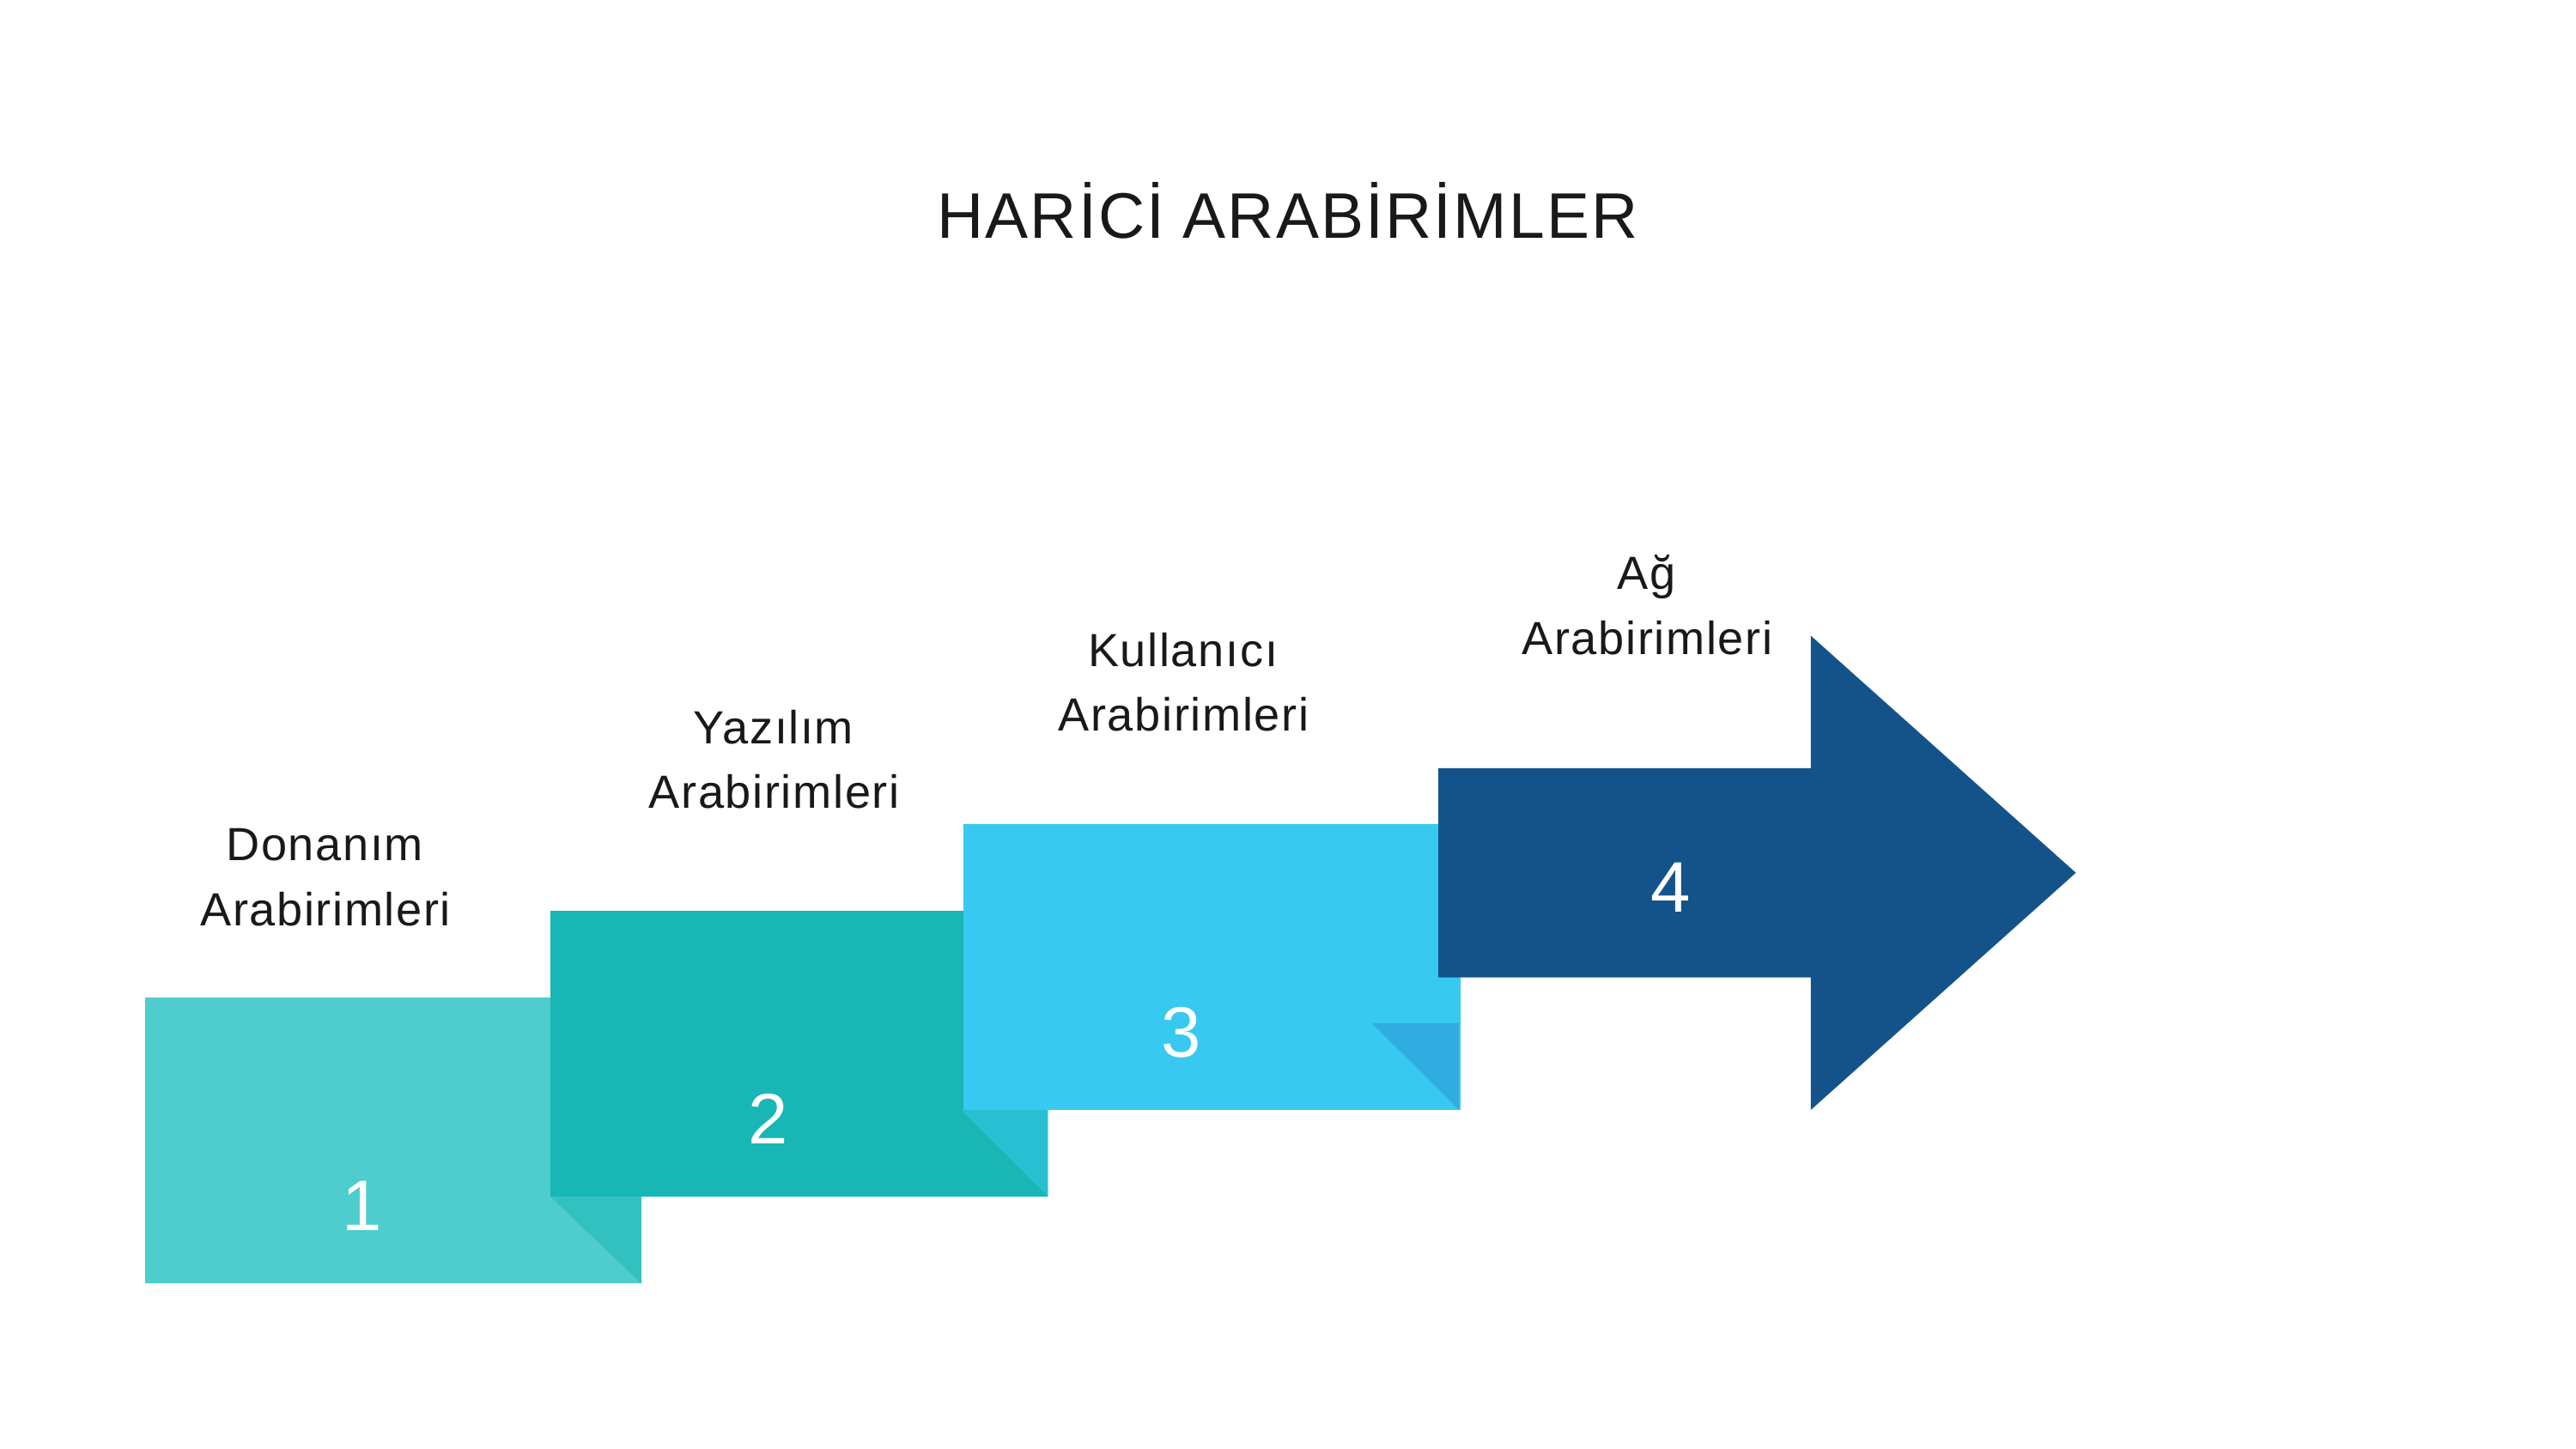

HARİCİ ARABİRİMLER
Ağ Arabirimleri
Kullanıcı Arabirimleri

4
Yazılım Arabirimleri
Donanım Arabirimleri

3

2

1